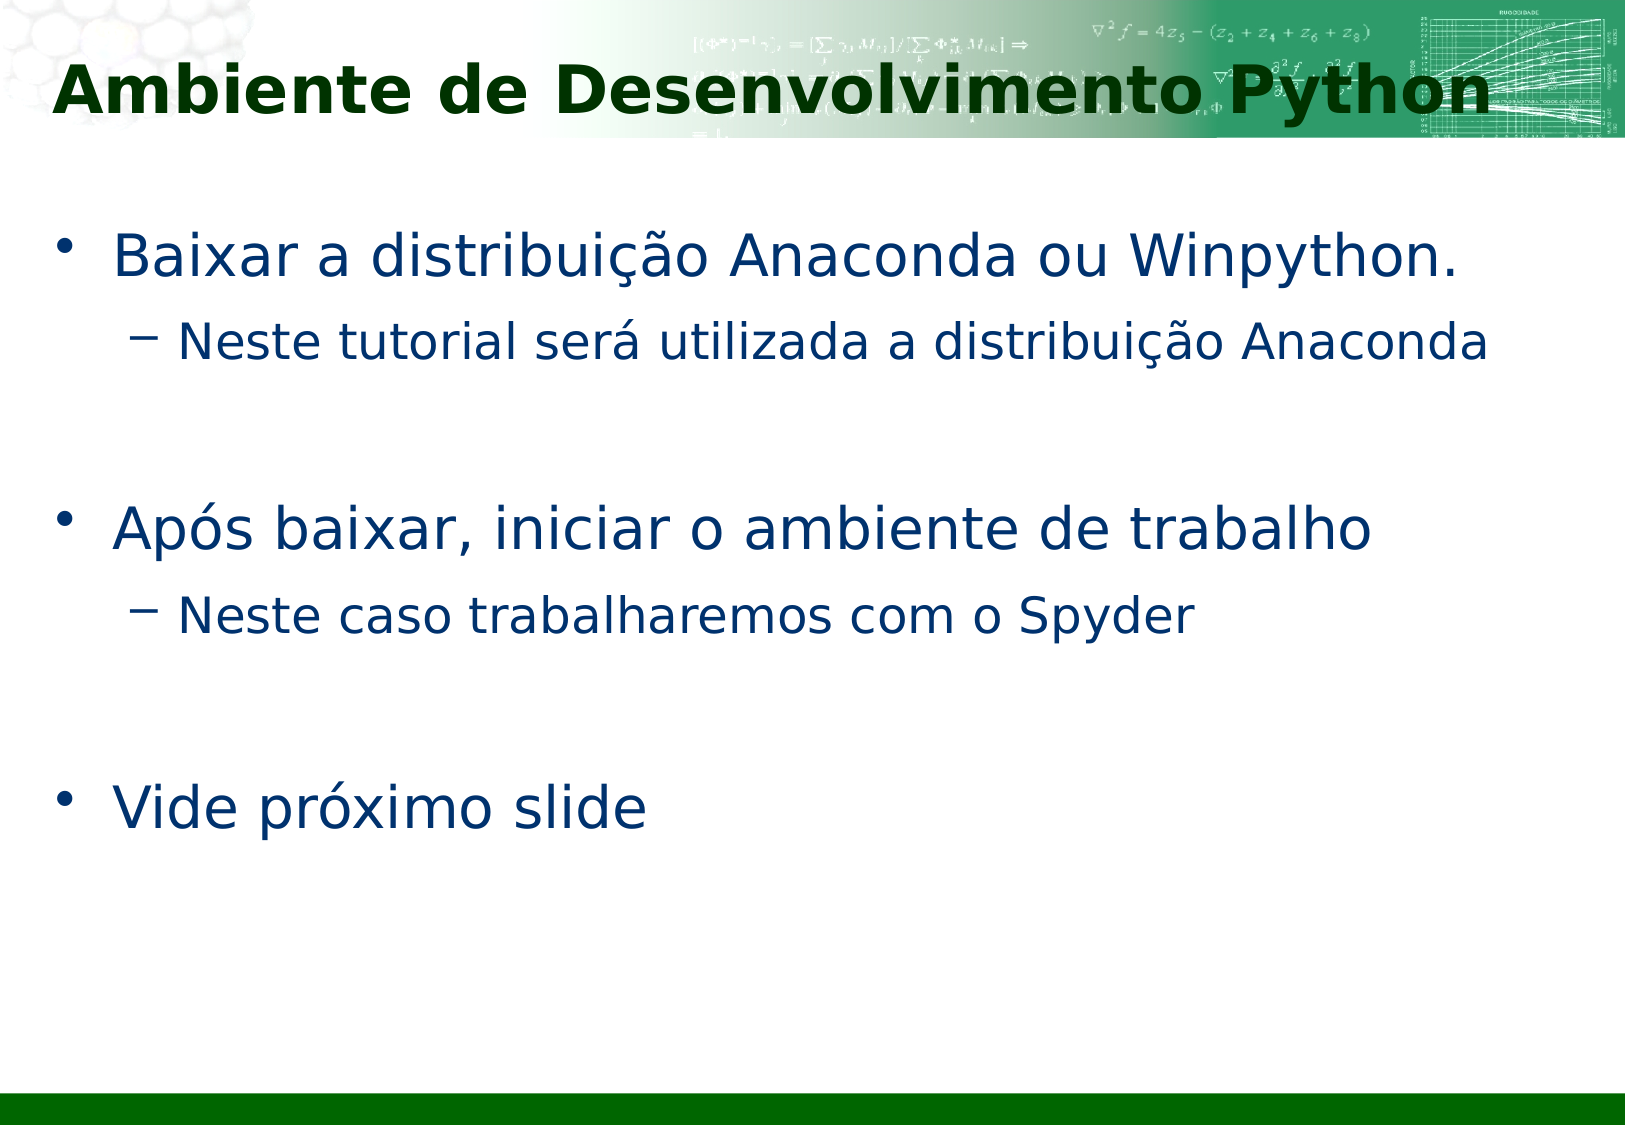

# Ambiente de Desenvolvimento Python
Baixar a distribuição Anaconda ou Winpython.
Neste tutorial será utilizada a distribuição Anaconda

Após baixar, iniciar o ambiente de trabalho
Neste caso trabalharemos com o Spyder

Vide próximo slide